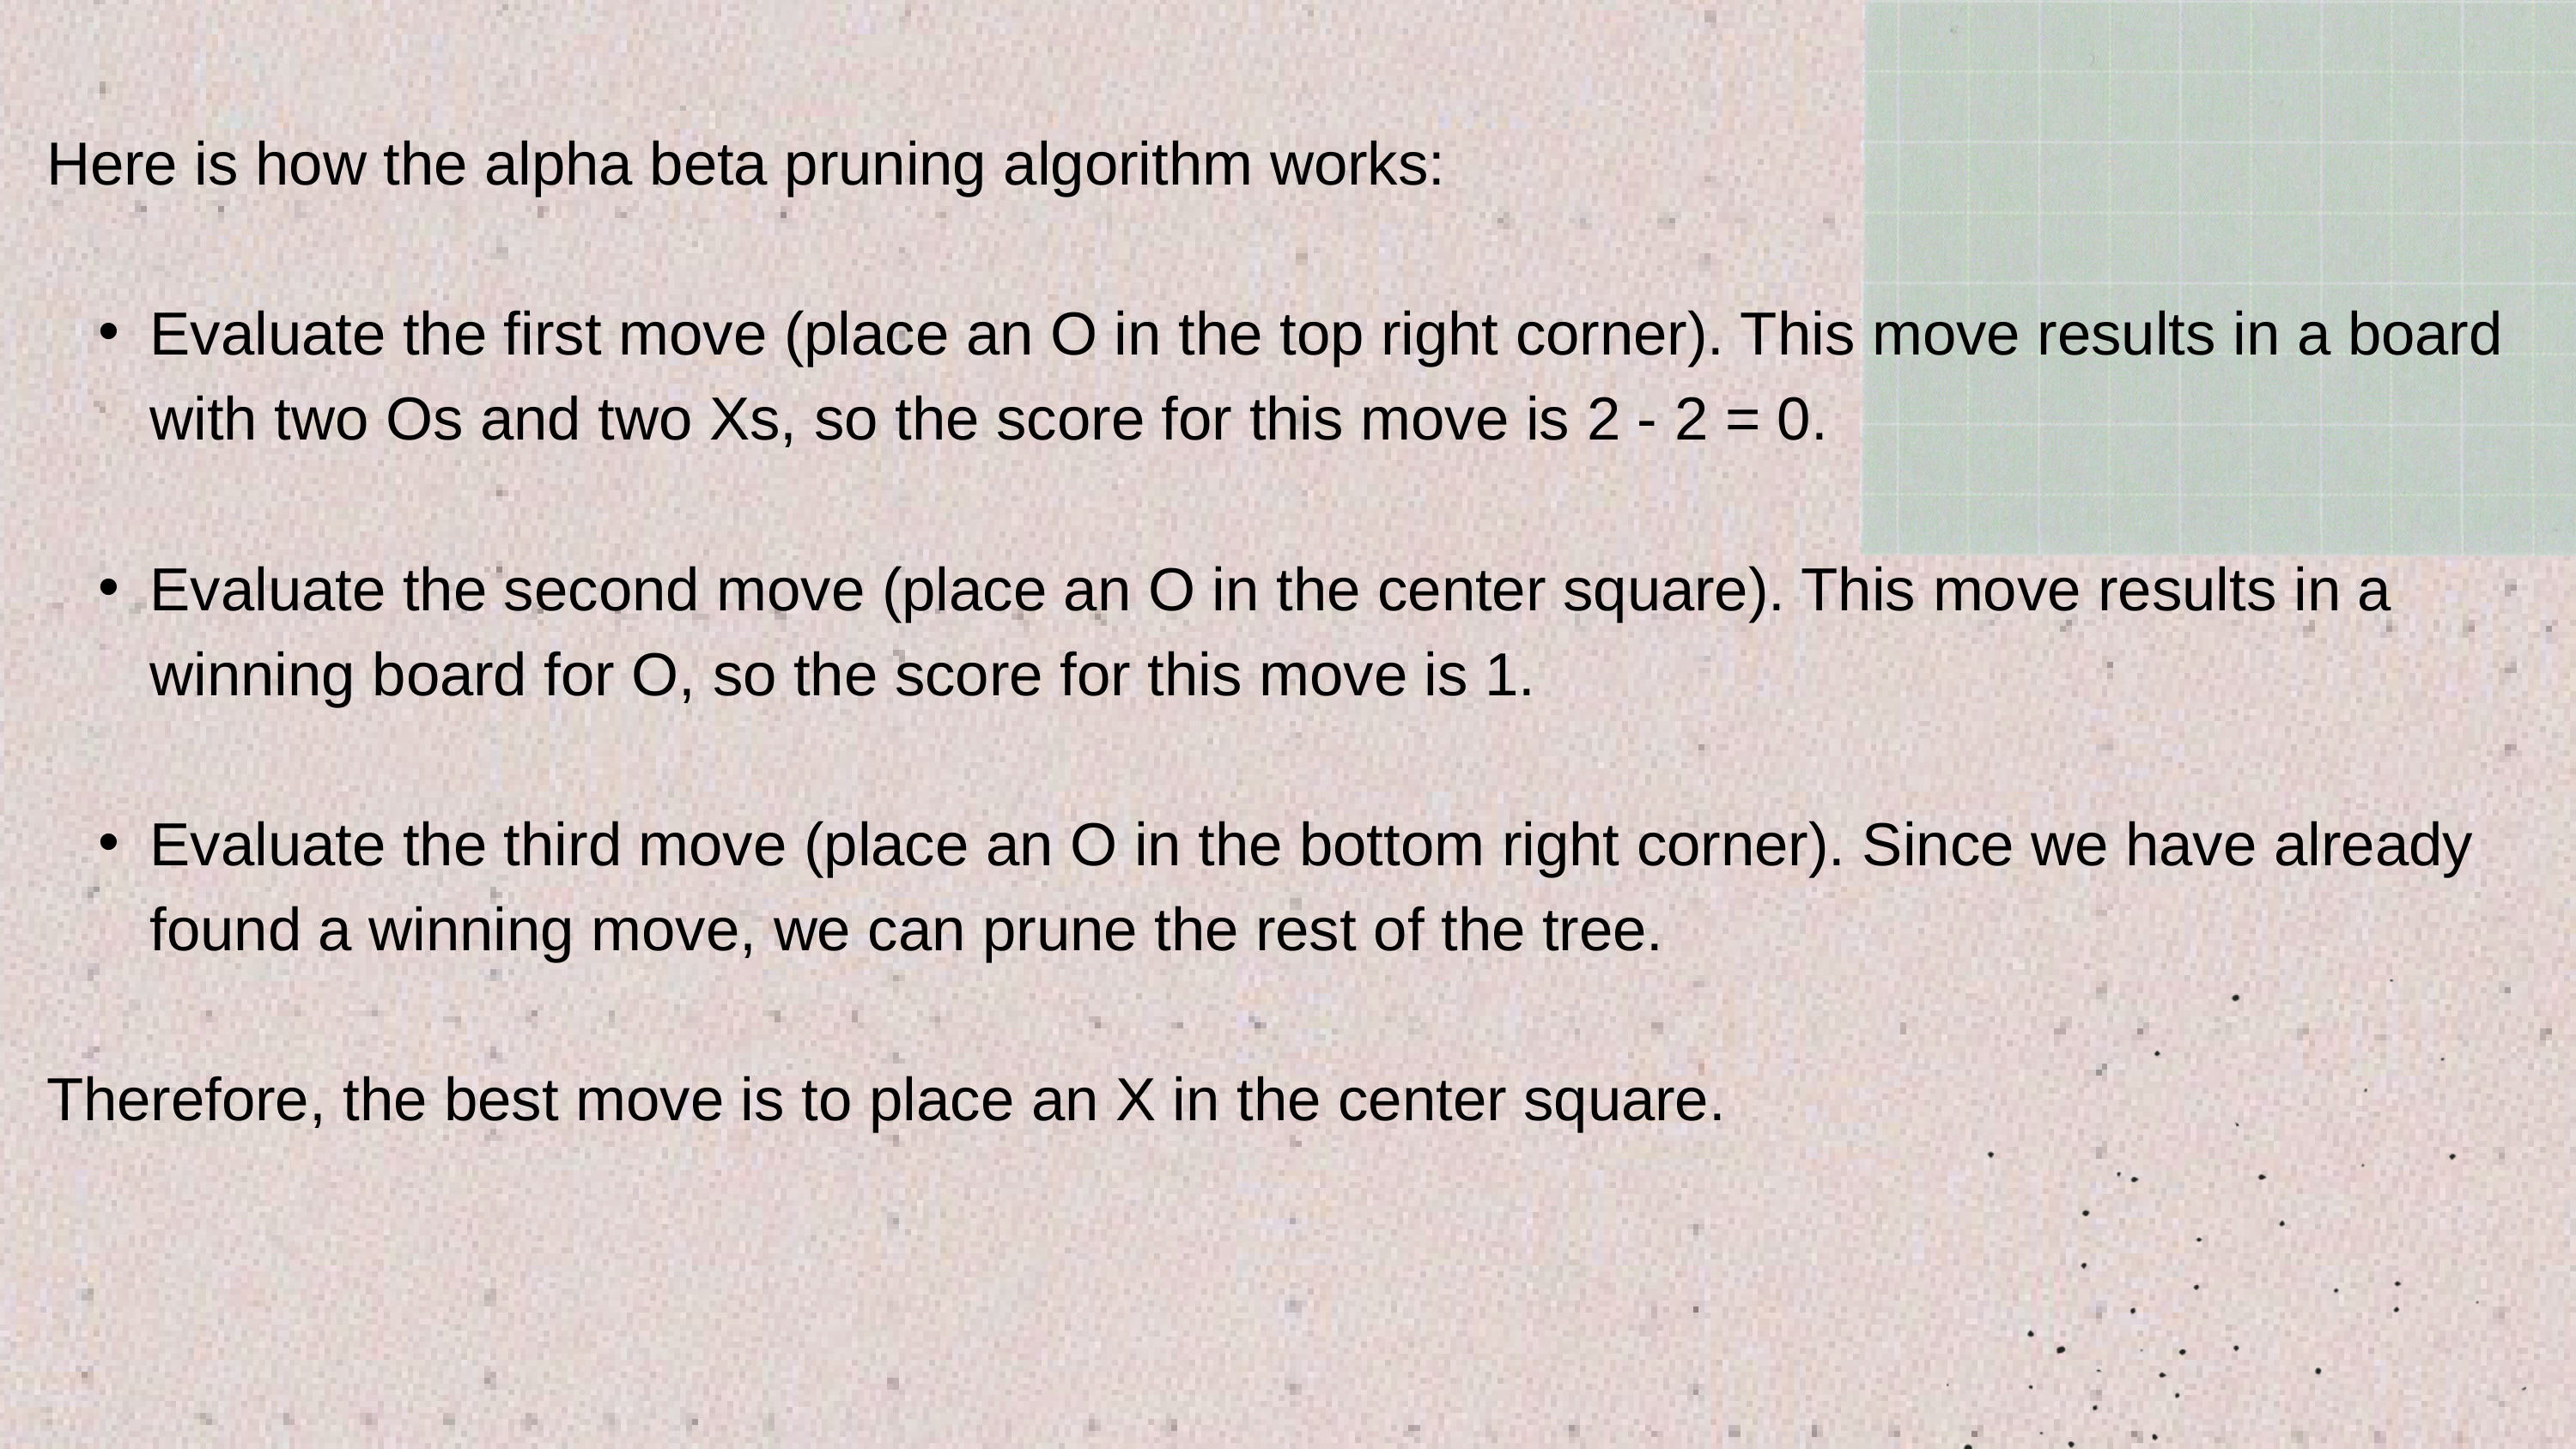

Here is how the alpha beta pruning algorithm works:

Evaluate the first move (place an O in the top right corner). This move results in a board with two Os and two Xs, so the score for this move is 2 - 2 = 0.

Evaluate the second move (place an O in the center square). This move results in a winning board for O, so the score for this move is 1.

Evaluate the third move (place an O in the bottom right corner). Since we have already found a winning move, we can prune the rest of the tree.

Therefore, the best move is to place an X in the center square.